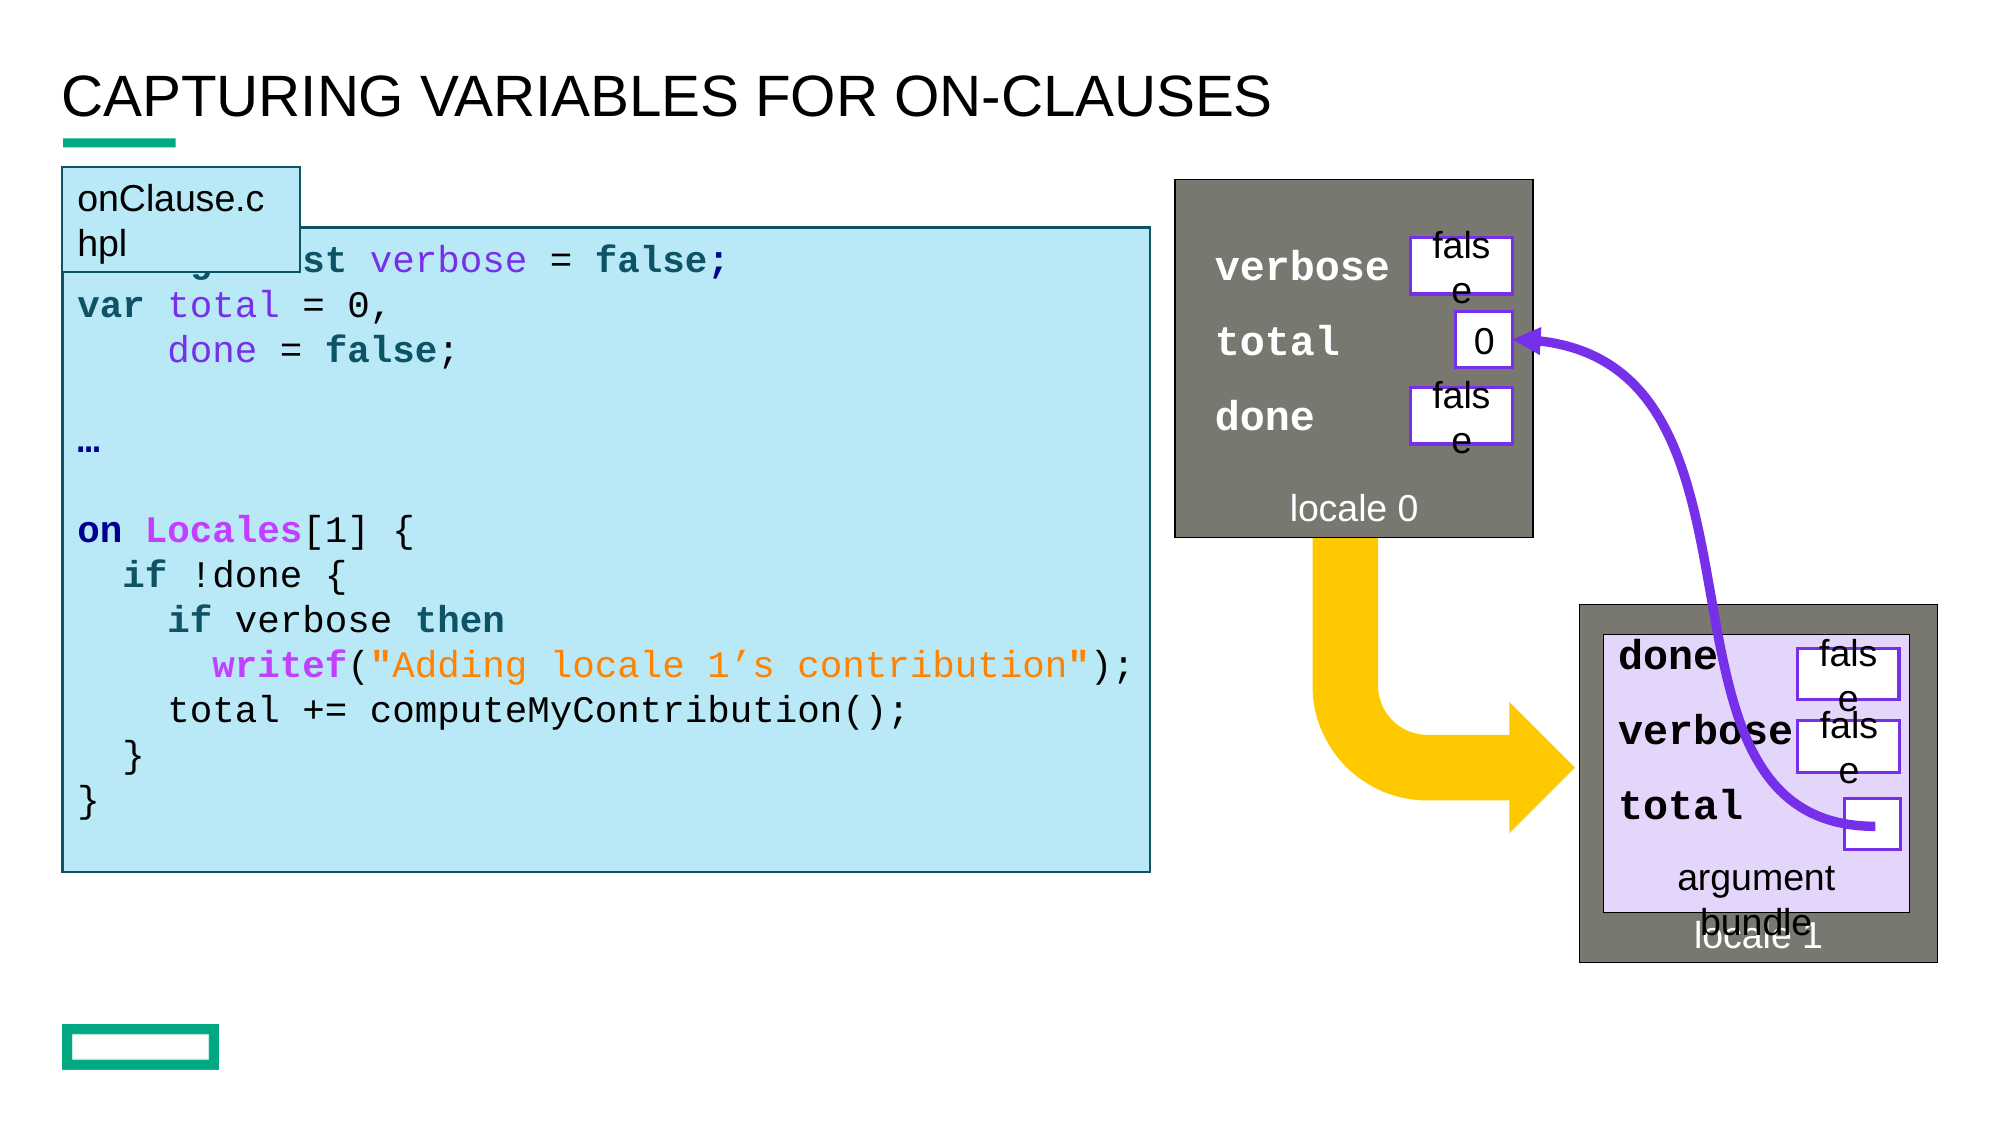

# Capturing variables for on-clauses
onClause.chpl

 verbose
 total
 done

locale 0
false
0
false
config const verbose = false;
var total = 0,
    done = false;

…

on Locales[1] {
  if !done {
    if verbose then
      writef("Adding locale 1’s contribution");
    total += computeMyContribution();
  }
}

locale 1

done
verbose
total

argument bundle
false
false